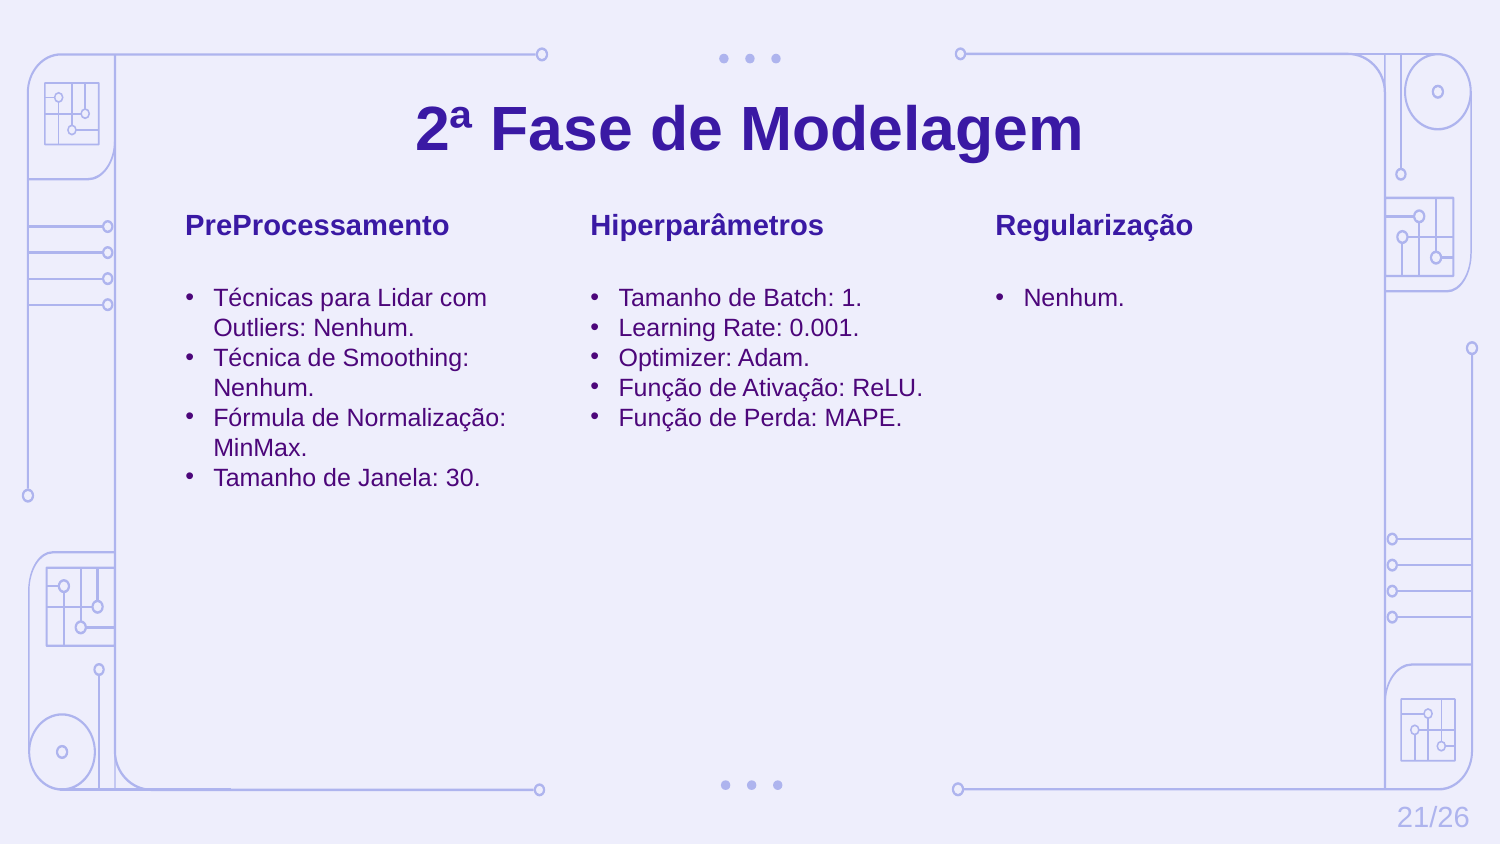

# 2ª Fase de Modelagem
PreProcessamento
Hiperparâmetros
Regularização
Técnicas para Lidar com Outliers: Nenhum.
Técnica de Smoothing: Nenhum.
Fórmula de Normalização: MinMax.
Tamanho de Janela: 30.
Tamanho de Batch: 1.
Learning Rate: 0.001.
Optimizer: Adam.
Função de Ativação: ReLU.
Função de Perda: MAPE.

Nenhum.

21/26